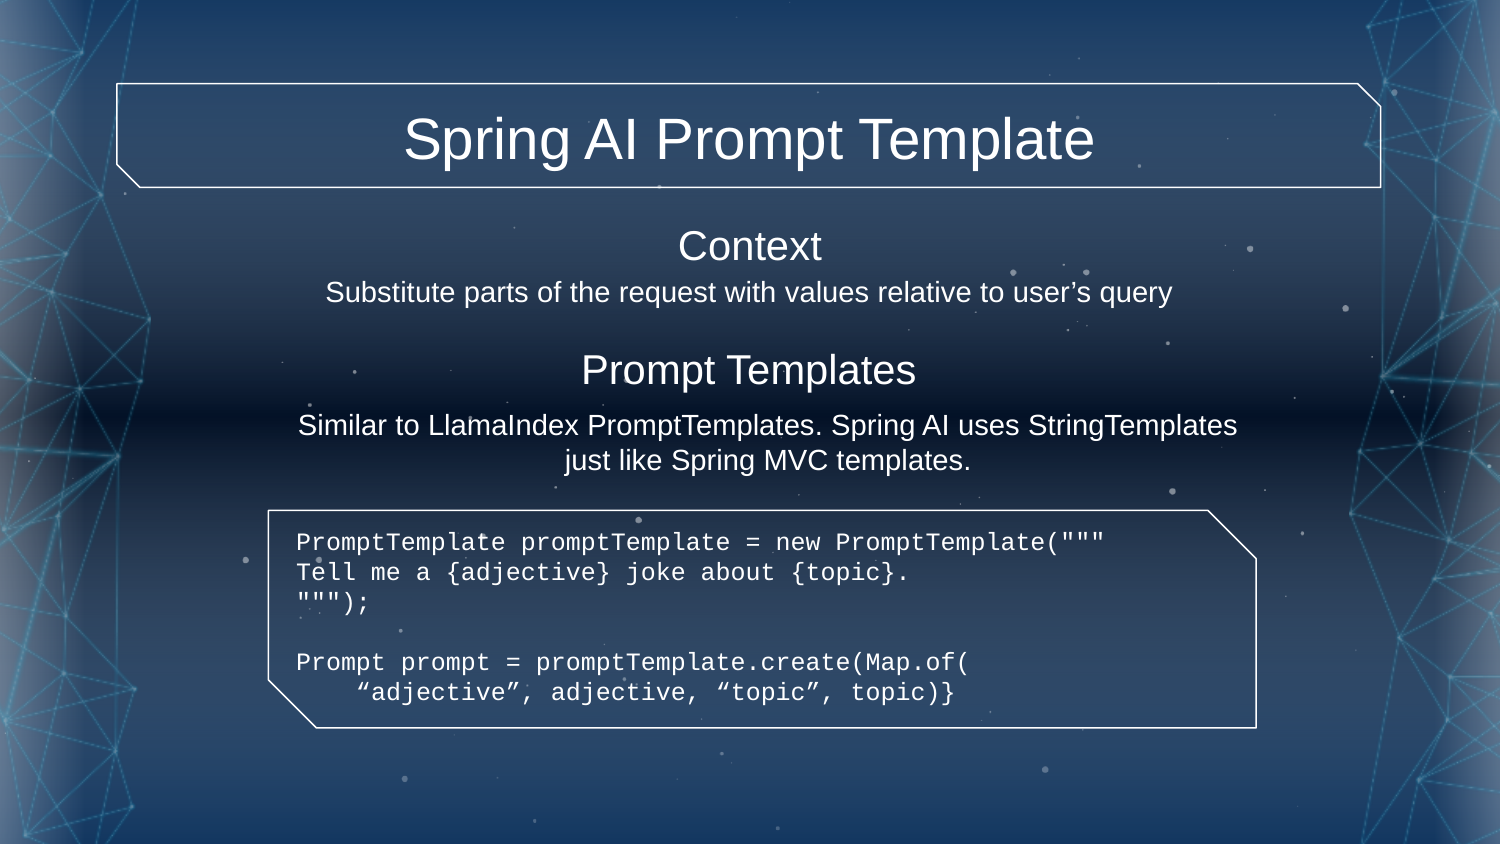

Spring AI Prompt Template
# Context
Substitute parts of the request with values relative to user’s query
Prompt Templates
Similar to LlamaIndex PromptTemplates. Spring AI uses StringTemplates just like Spring MVC templates.

PromptTemplate promptTemplate = new PromptTemplate("""
Tell me a {adjective} joke about {topic}.
""");

Prompt prompt = promptTemplate.create(Map.of(
    “adjective”, adjective, “topic”, topic)}